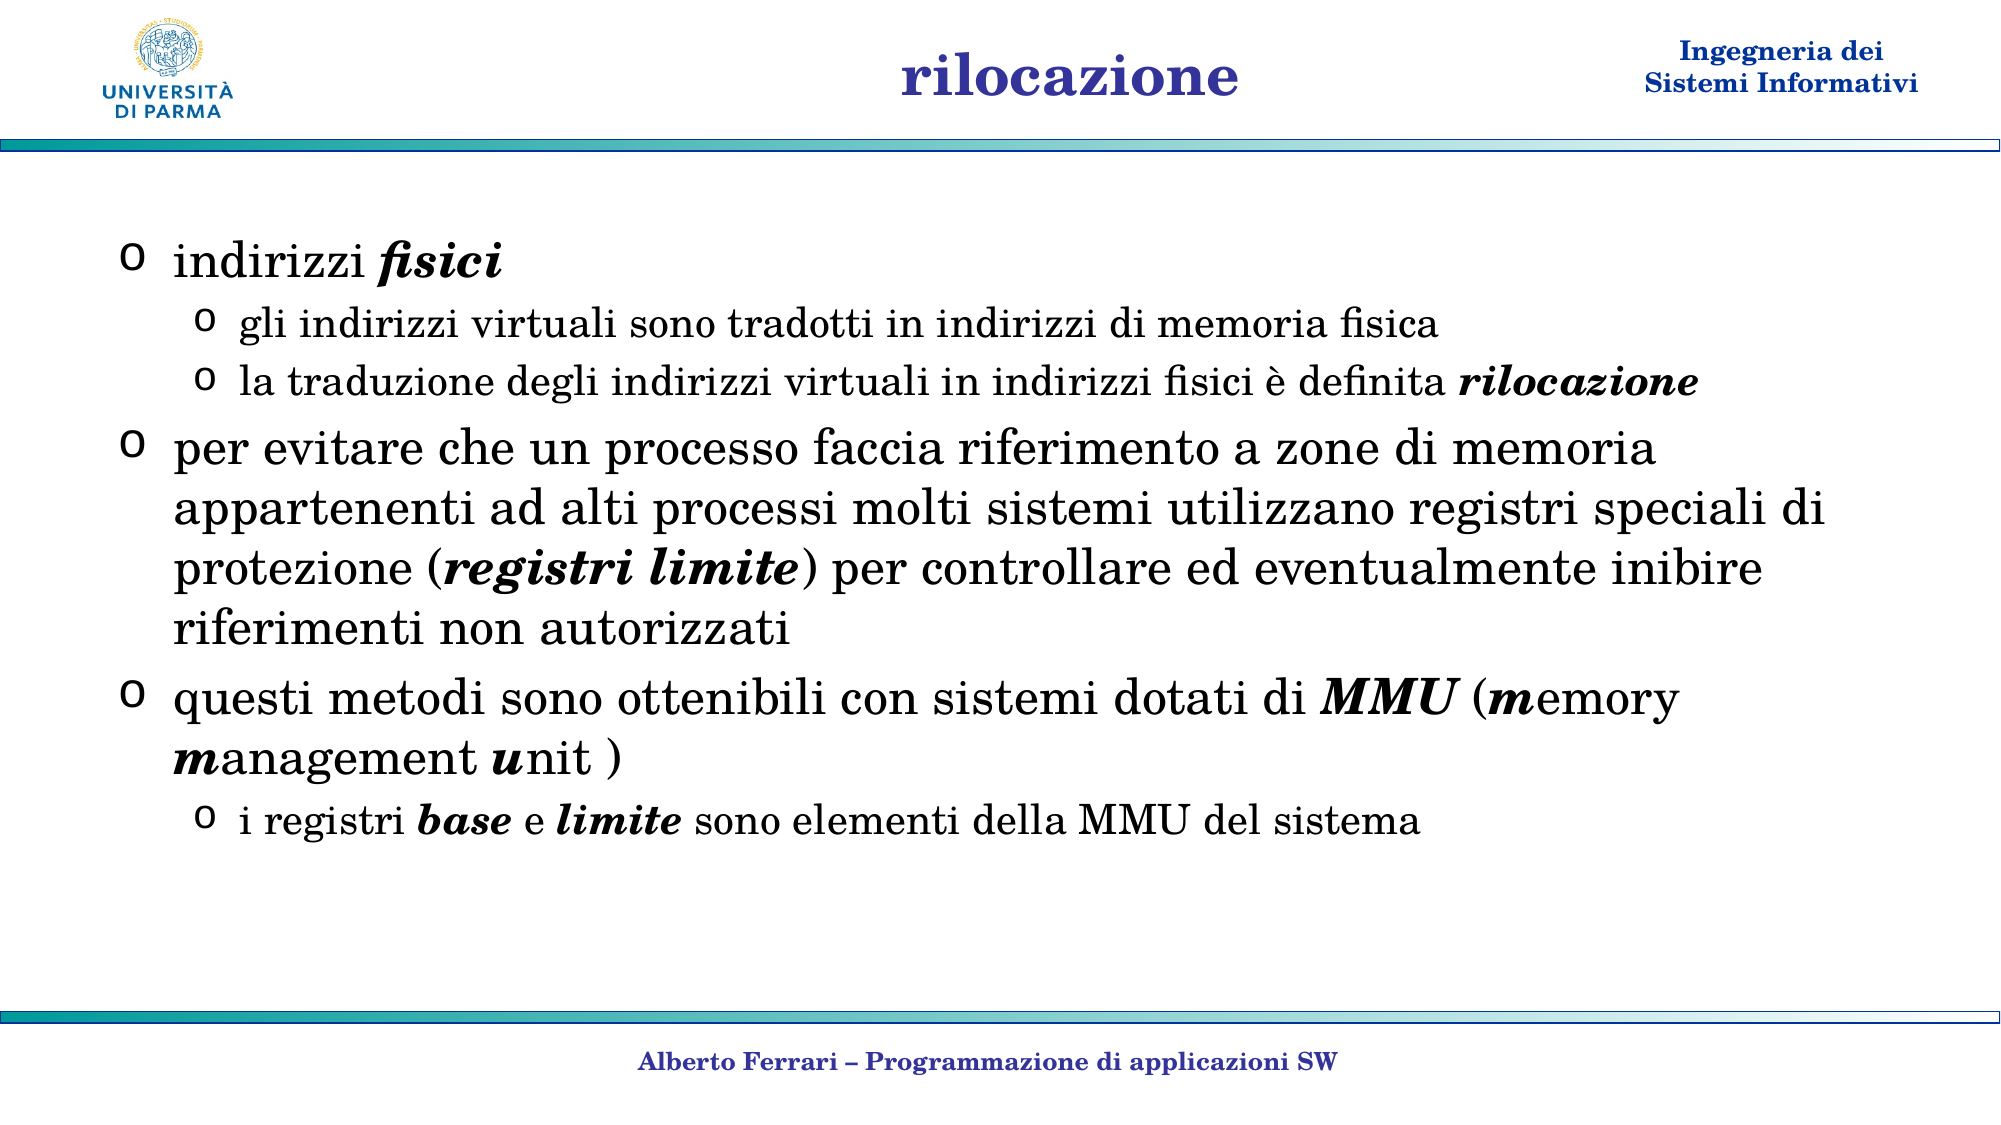

# rilocazione
indirizzi fisici
gli indirizzi virtuali sono tradotti in indirizzi di memoria fisica
la traduzione degli indirizzi virtuali in indirizzi fisici è definita rilocazione
per evitare che un processo faccia riferimento a zone di memoria appartenenti ad alti processi molti sistemi utilizzano registri speciali di protezione (registri limite) per controllare ed eventualmente inibire riferimenti non autorizzati
questi metodi sono ottenibili con sistemi dotati di MMU (memory management unit )
i registri base e limite sono elementi della MMU del sistema

Alberto Ferrari – Programmazione di applicazioni SW